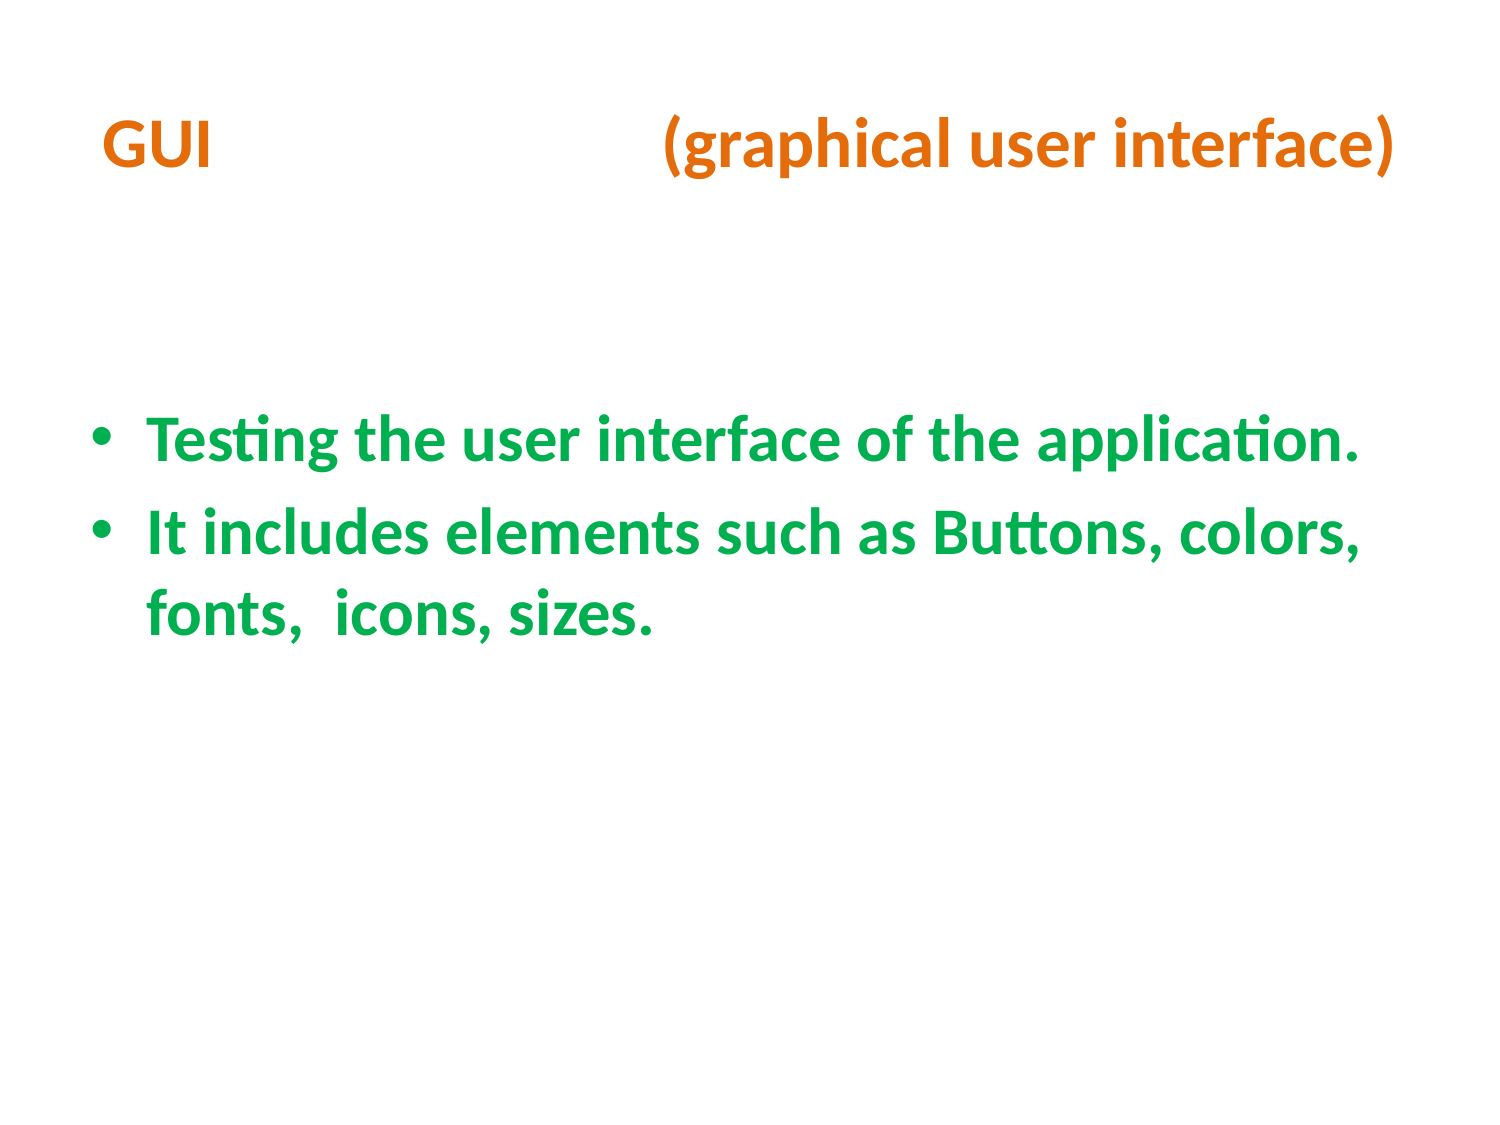

# GUI                            (graphical user interface)
Testing the user interface of the application.
It includes elements such as Buttons, colors, fonts,  icons, sizes.